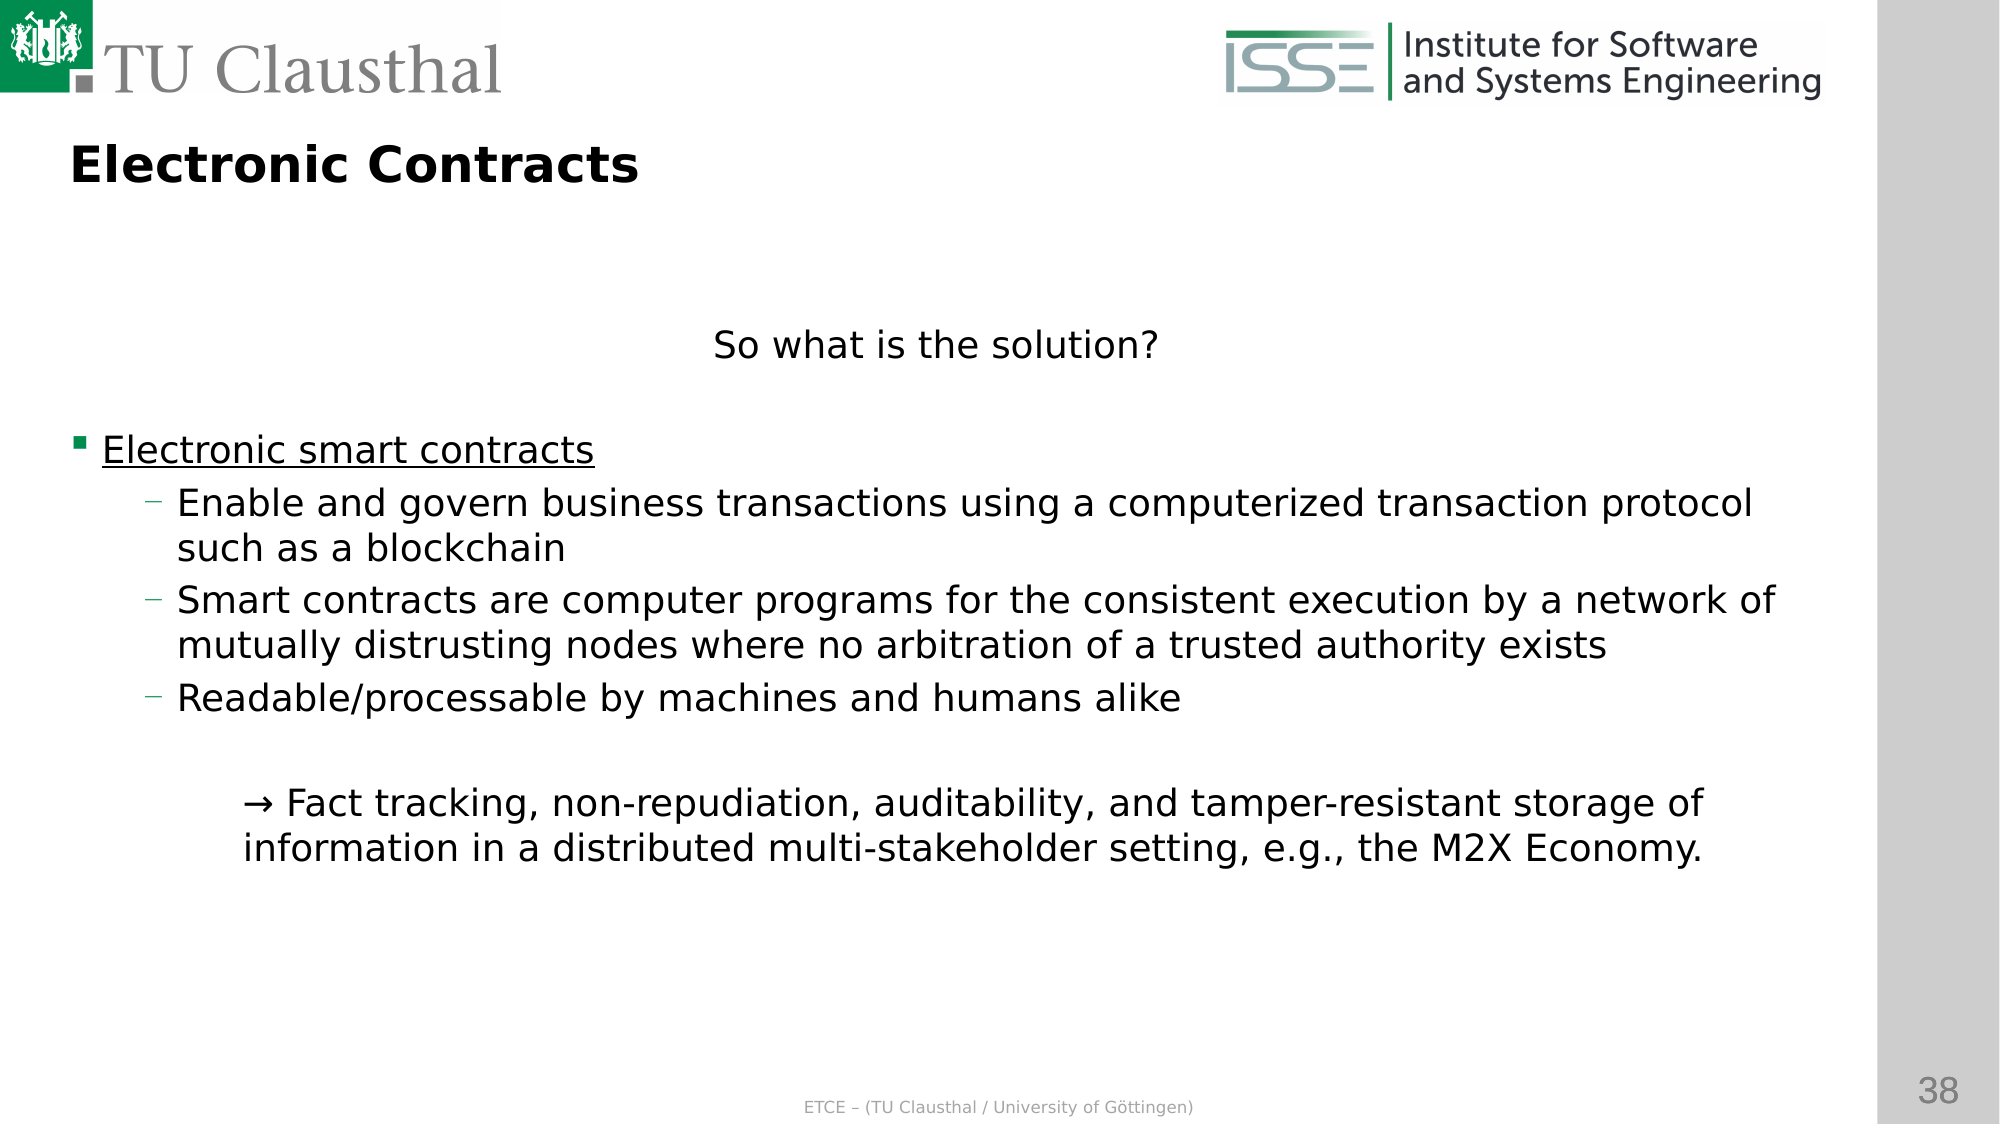

Electronic Contracts
So what is the solution?

Electronic smart contracts
Enable and govern business transactions using a computerized transaction protocol such as a blockchain
Smart contracts are computer programs for the consistent execution by a network of mutually distrusting nodes where no arbitration of a trusted authority exists
Readable/processable by machines and humans alike

→ Fact tracking, non-repudiation, auditability, and tamper-resistant storage of information in a distributed multi-stakeholder setting, e.g., the M2X Economy.